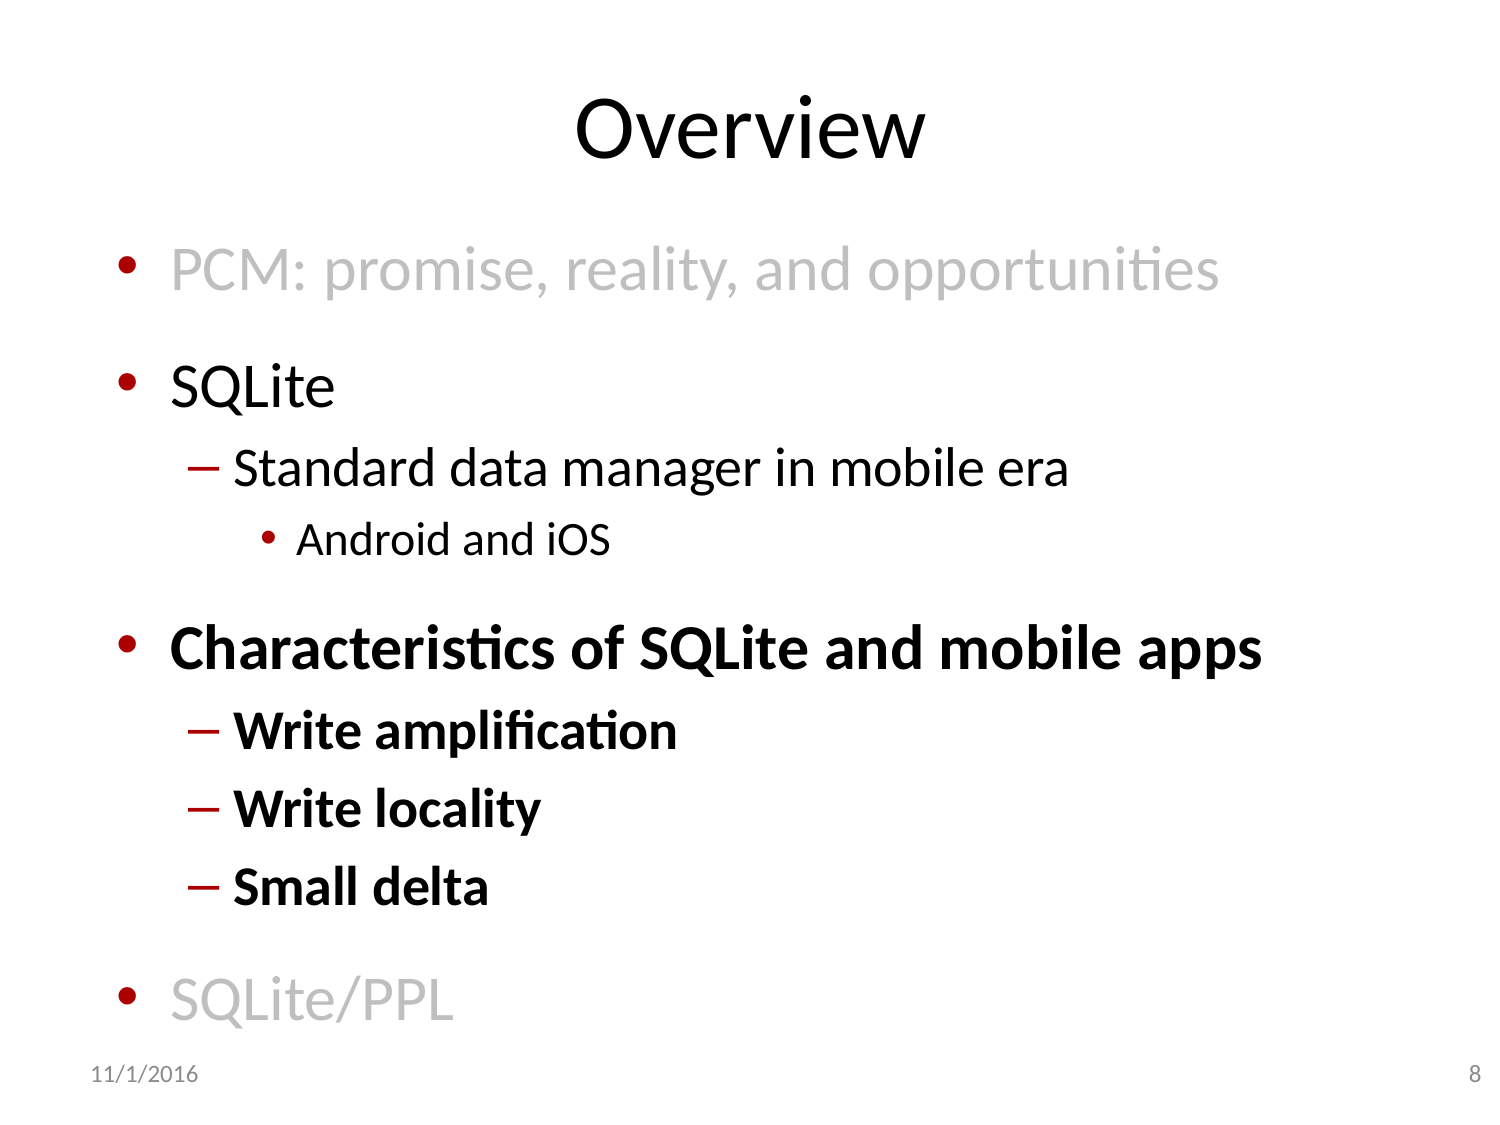

# Overview
PCM: promise, reality, and opportunities
SQLite
Standard data manager in mobile era
Android and iOS
Characteristics of SQLite and mobile apps
Write amplification
Write locality
Small delta
SQLite/PPL

11/1/2016
8